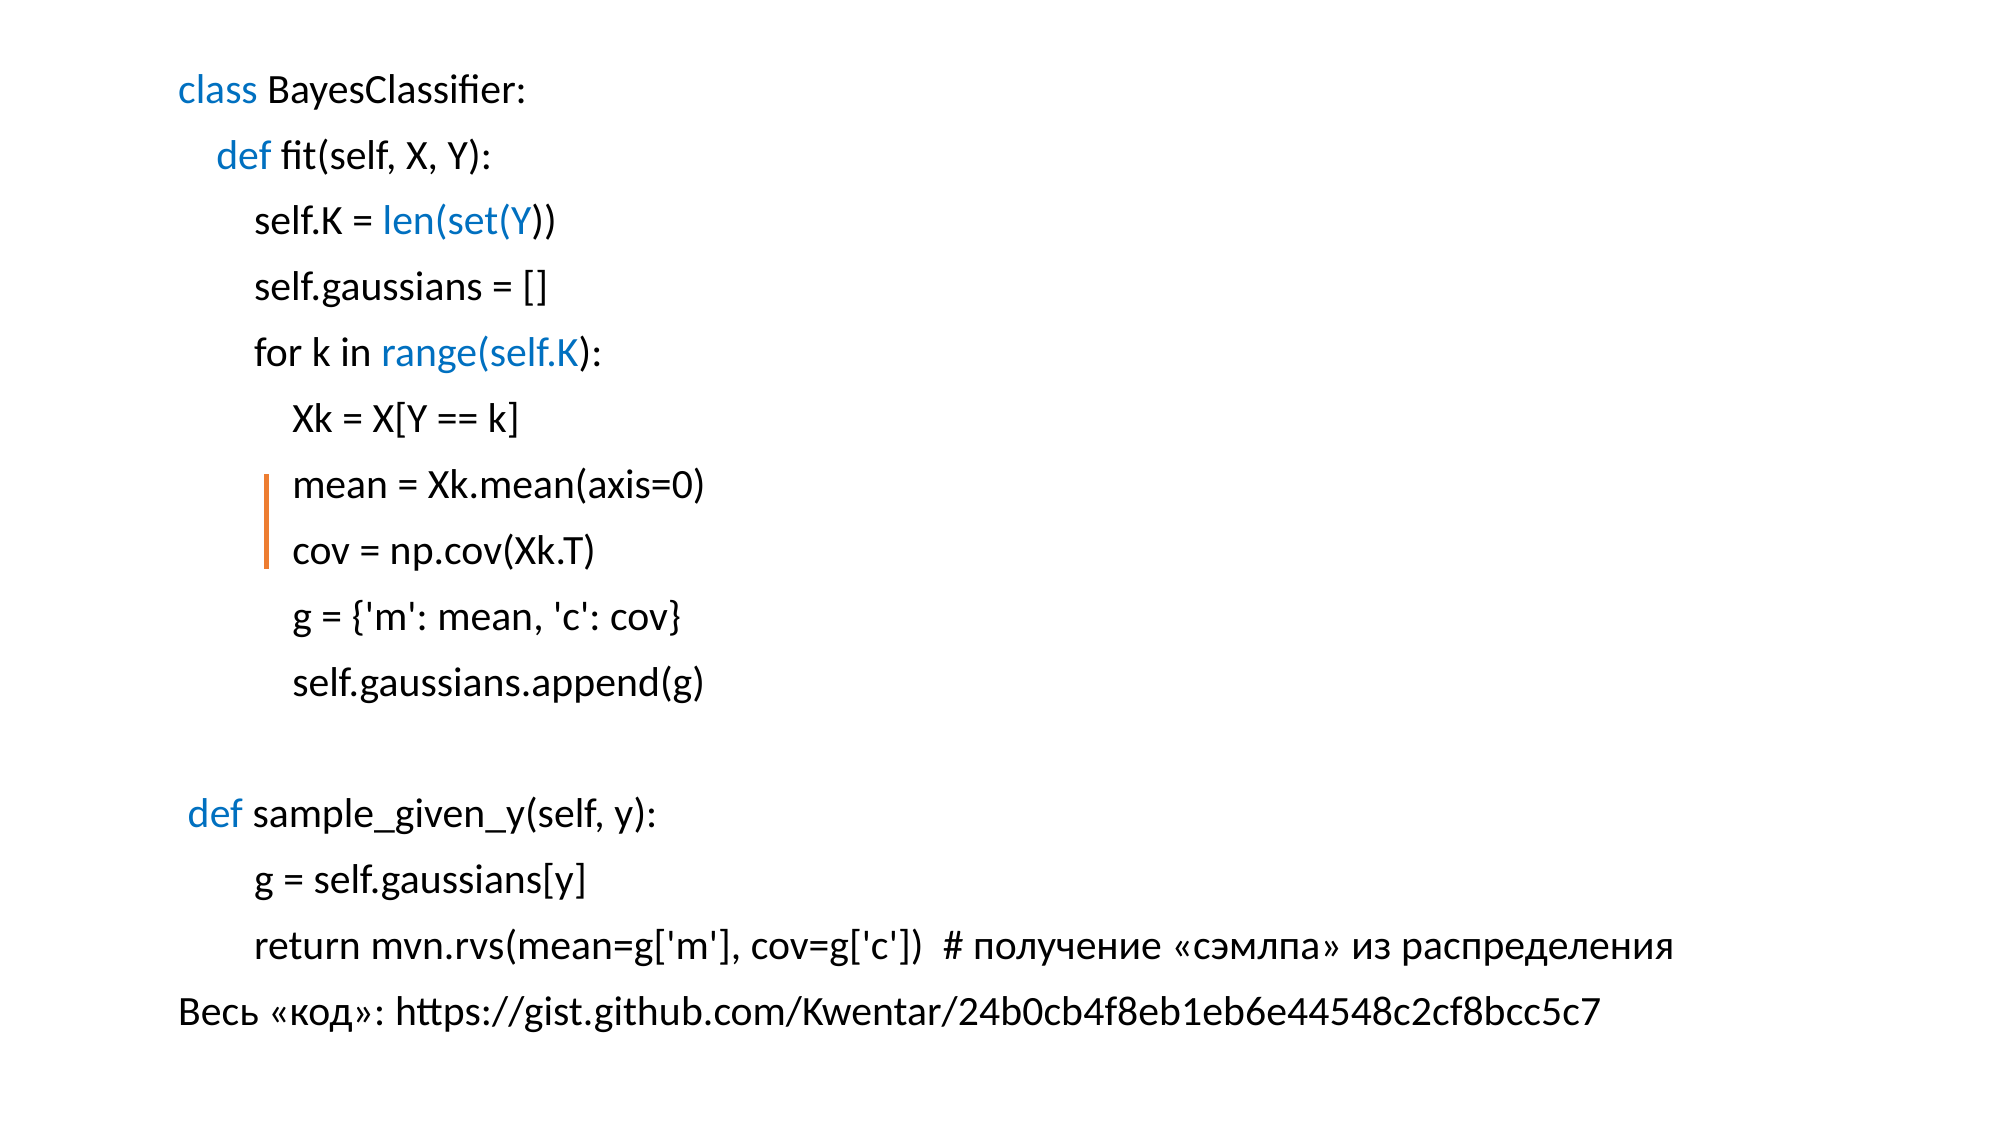

class BayesClassifier:
    def fit(self, X, Y):
        self.K = len(set(Y))
        self.gaussians = []
        for k in range(self.K):
            Xk = X[Y == k]
            mean = Xk.mean(axis=0)
            cov = np.cov(Xk.T)
            g = {'m': mean, 'c': cov}
            self.gaussians.append(g)

 def sample_given_y(self, y):
        g = self.gaussians[y]
        return mvn.rvs(mean=g['m'], cov=g['c'])  # получение «сэмлпа» из распределения
Весь «код»: https://gist.github.com/Kwentar/24b0cb4f8eb1eb6e44548c2cf8bcc5c7